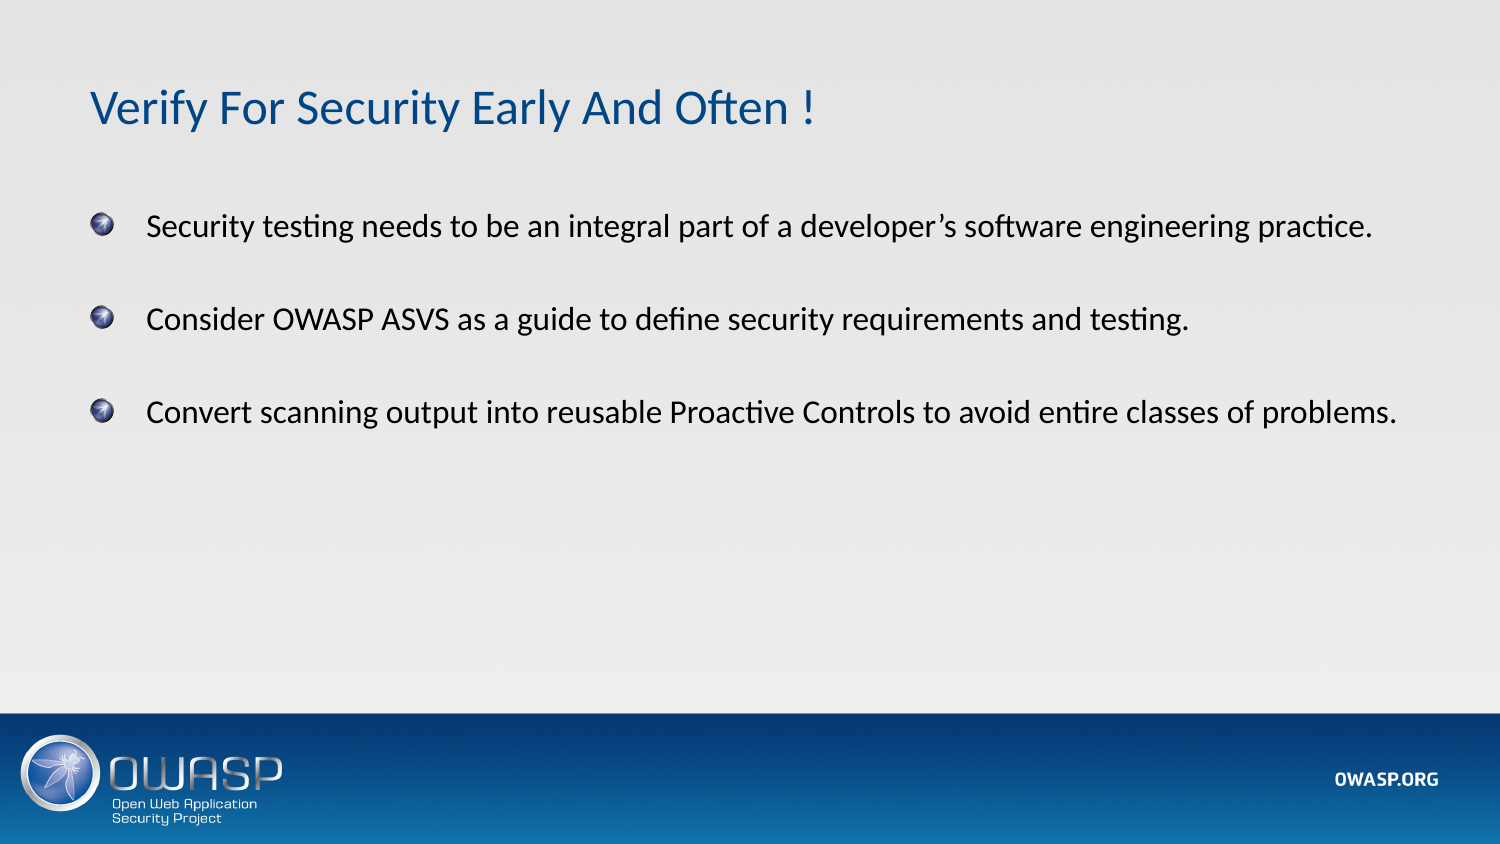

# Verify For Security Early And Often !
Security testing needs to be an integral part of a developer’s software engineering practice.

Consider OWASP ASVS as a guide to define security requirements and testing.

Convert scanning output into reusable Proactive Controls to avoid entire classes of problems.